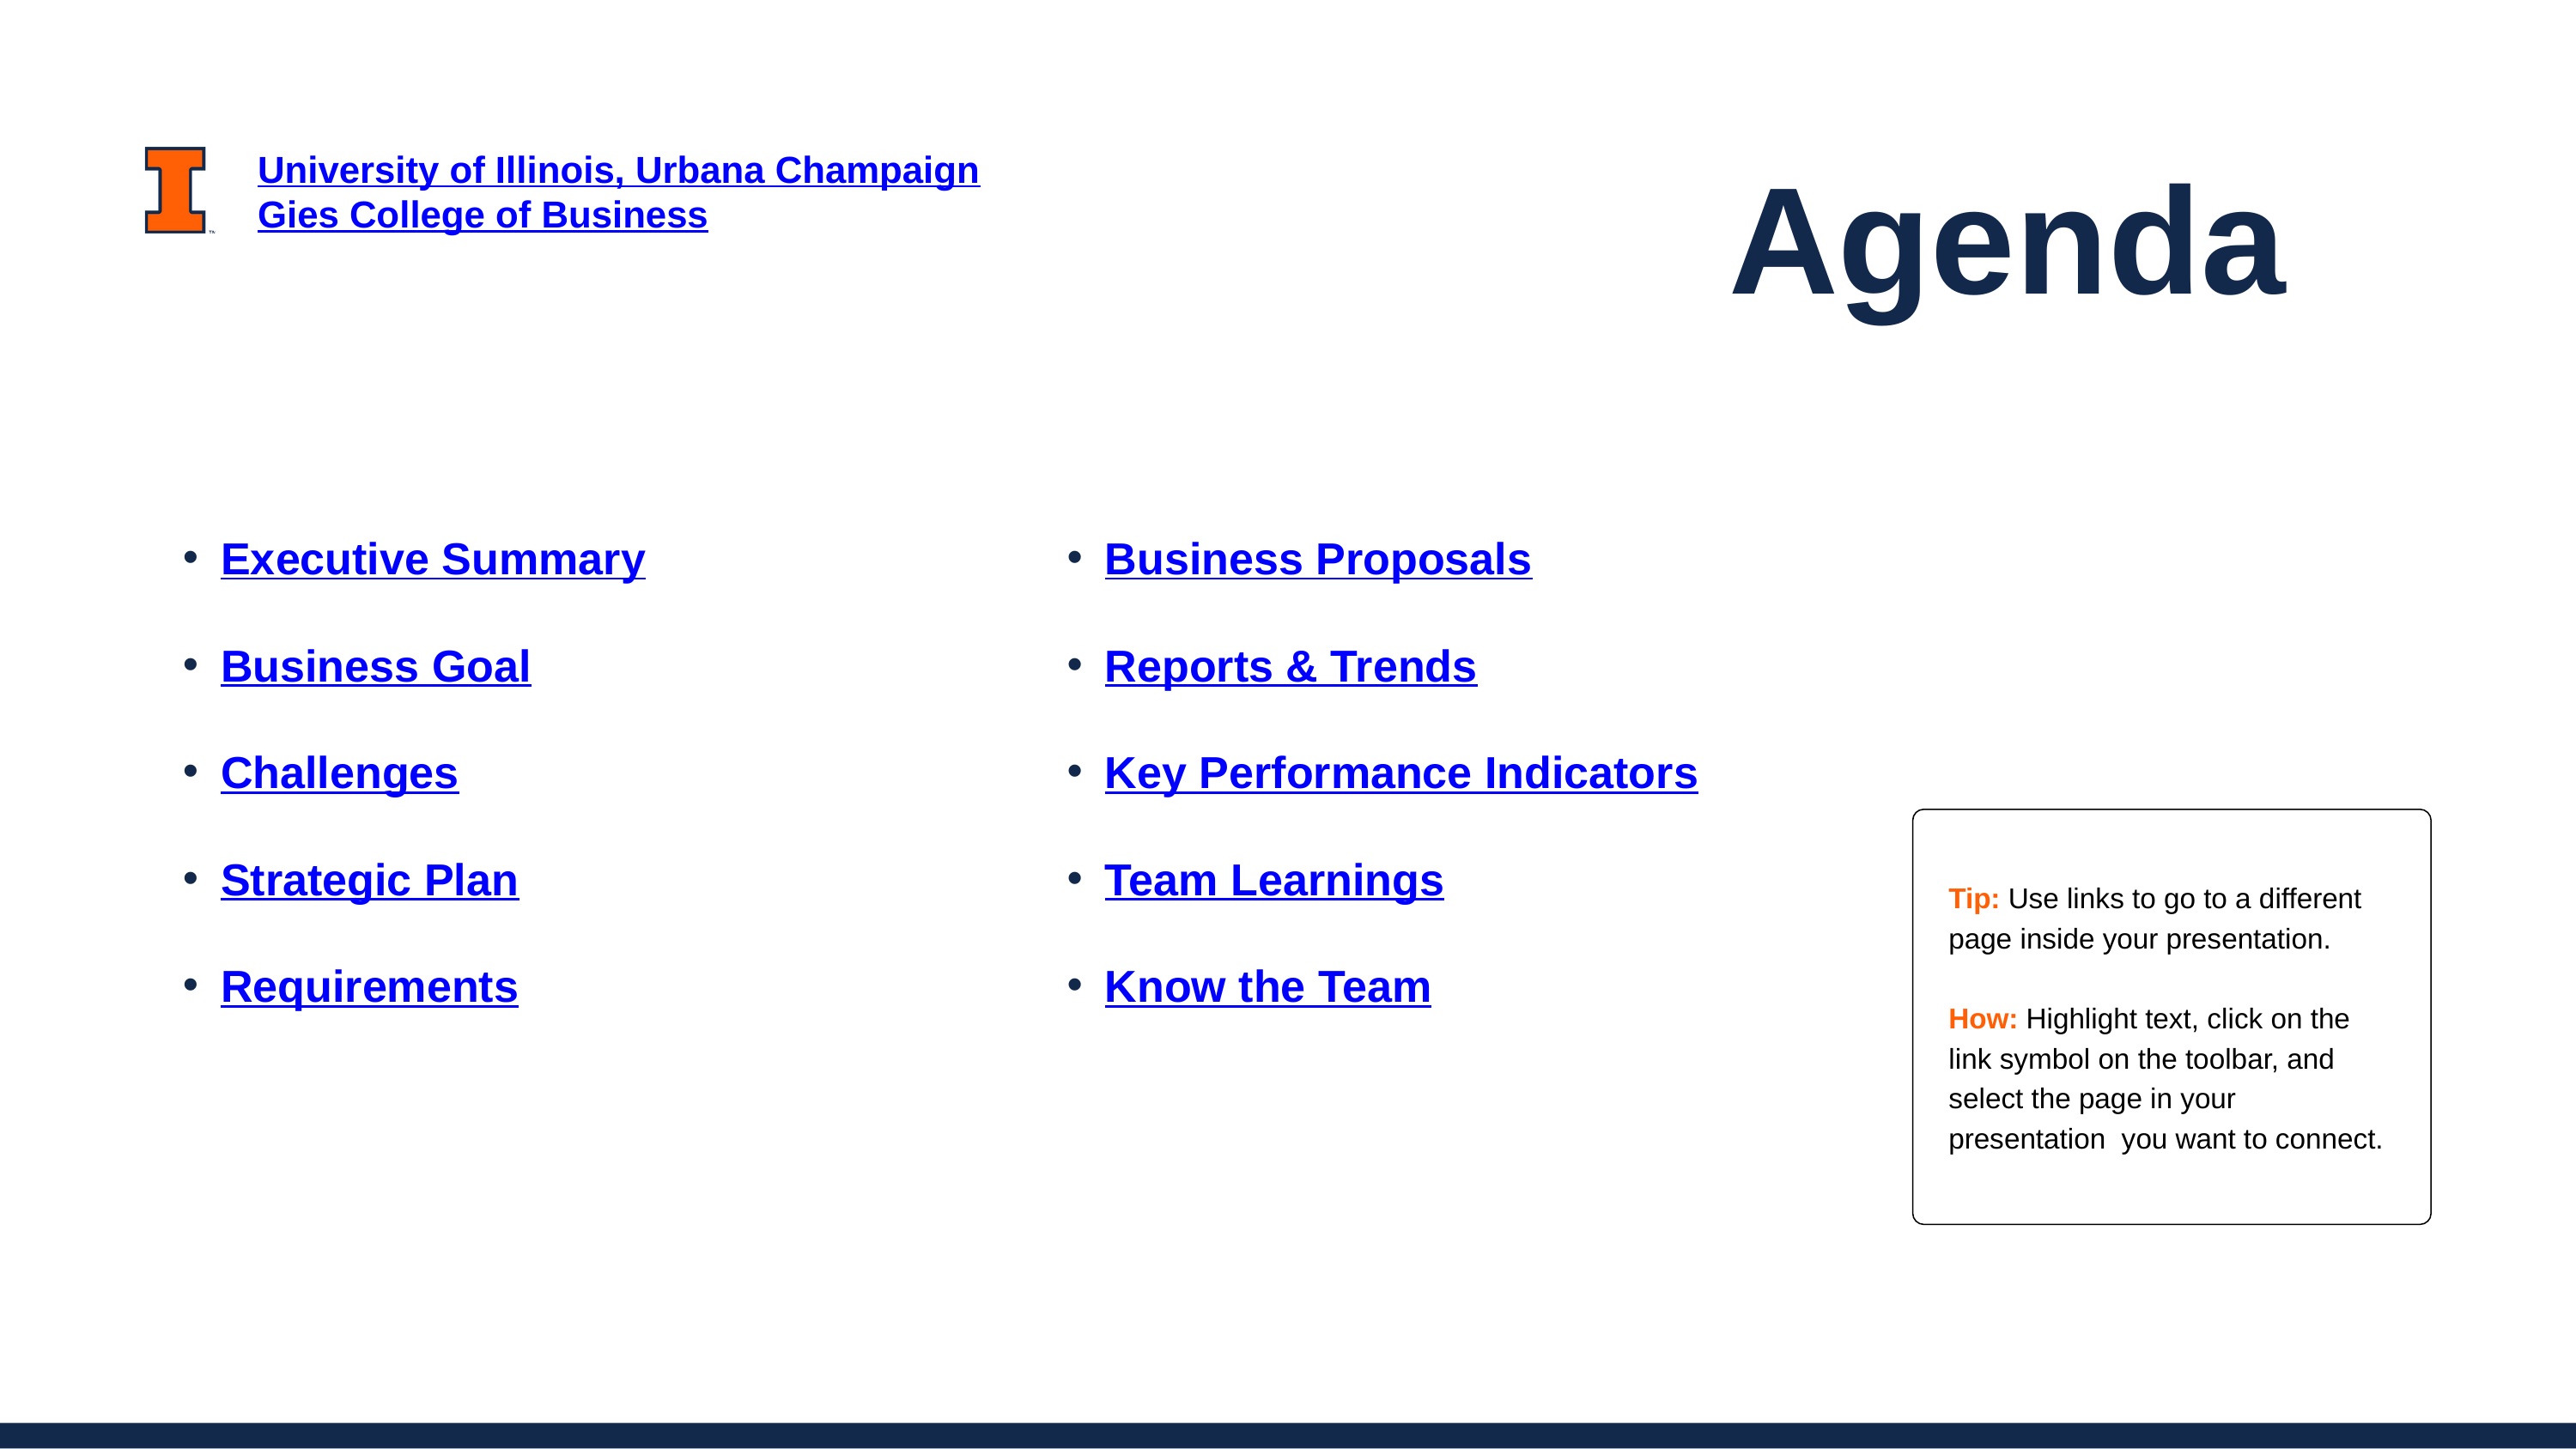

Agenda
University of Illinois, Urbana Champaign
Gies College of Business

Executive Summary
Business Proposals
Business Goal
Reports & Trends
Challenges
Key Performance Indicators

Tip: Use links to go to a different page inside your presentation.

How: Highlight text, click on the link symbol on the toolbar, and select the page in your presentation  you want to connect.
Strategic Plan
Team Learnings
Requirements
Know the Team